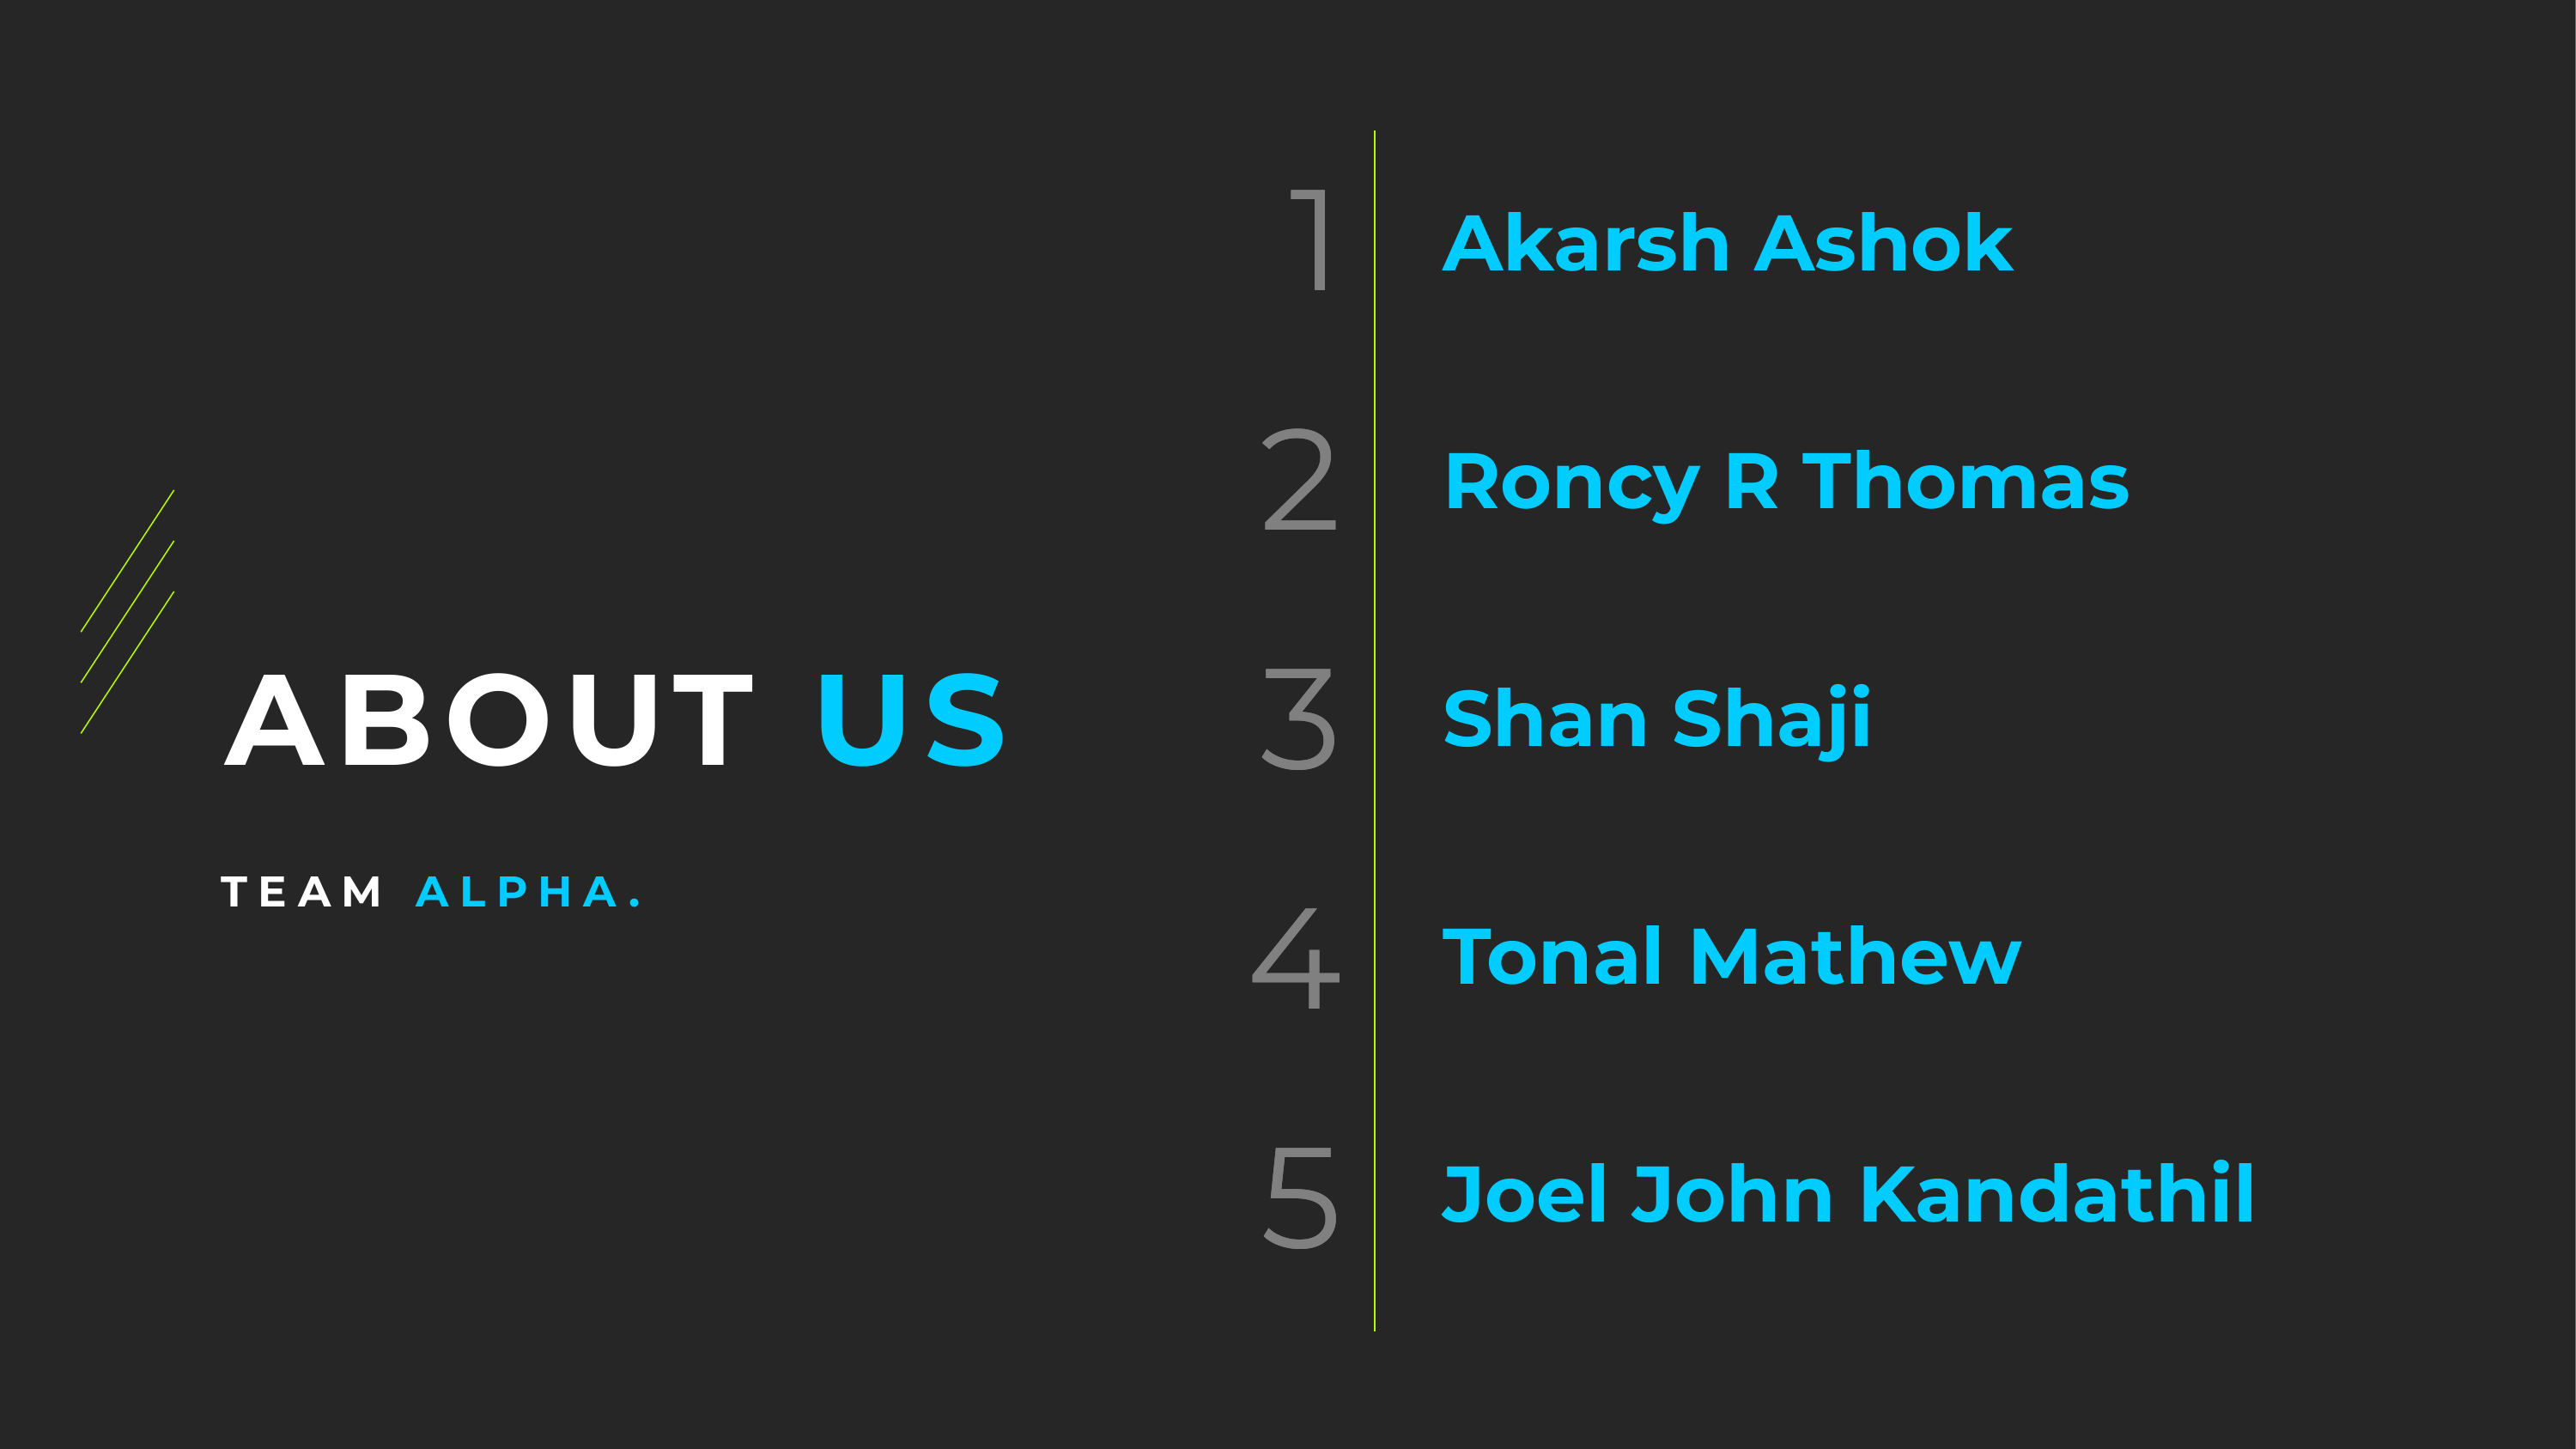

1
Akarsh Ashok
2
Roncy R Thomas
# ABOUT US
3
Shan Shaji
TEAM ALPHA.
4
Tonal Mathew
5
Joel John Kandathil